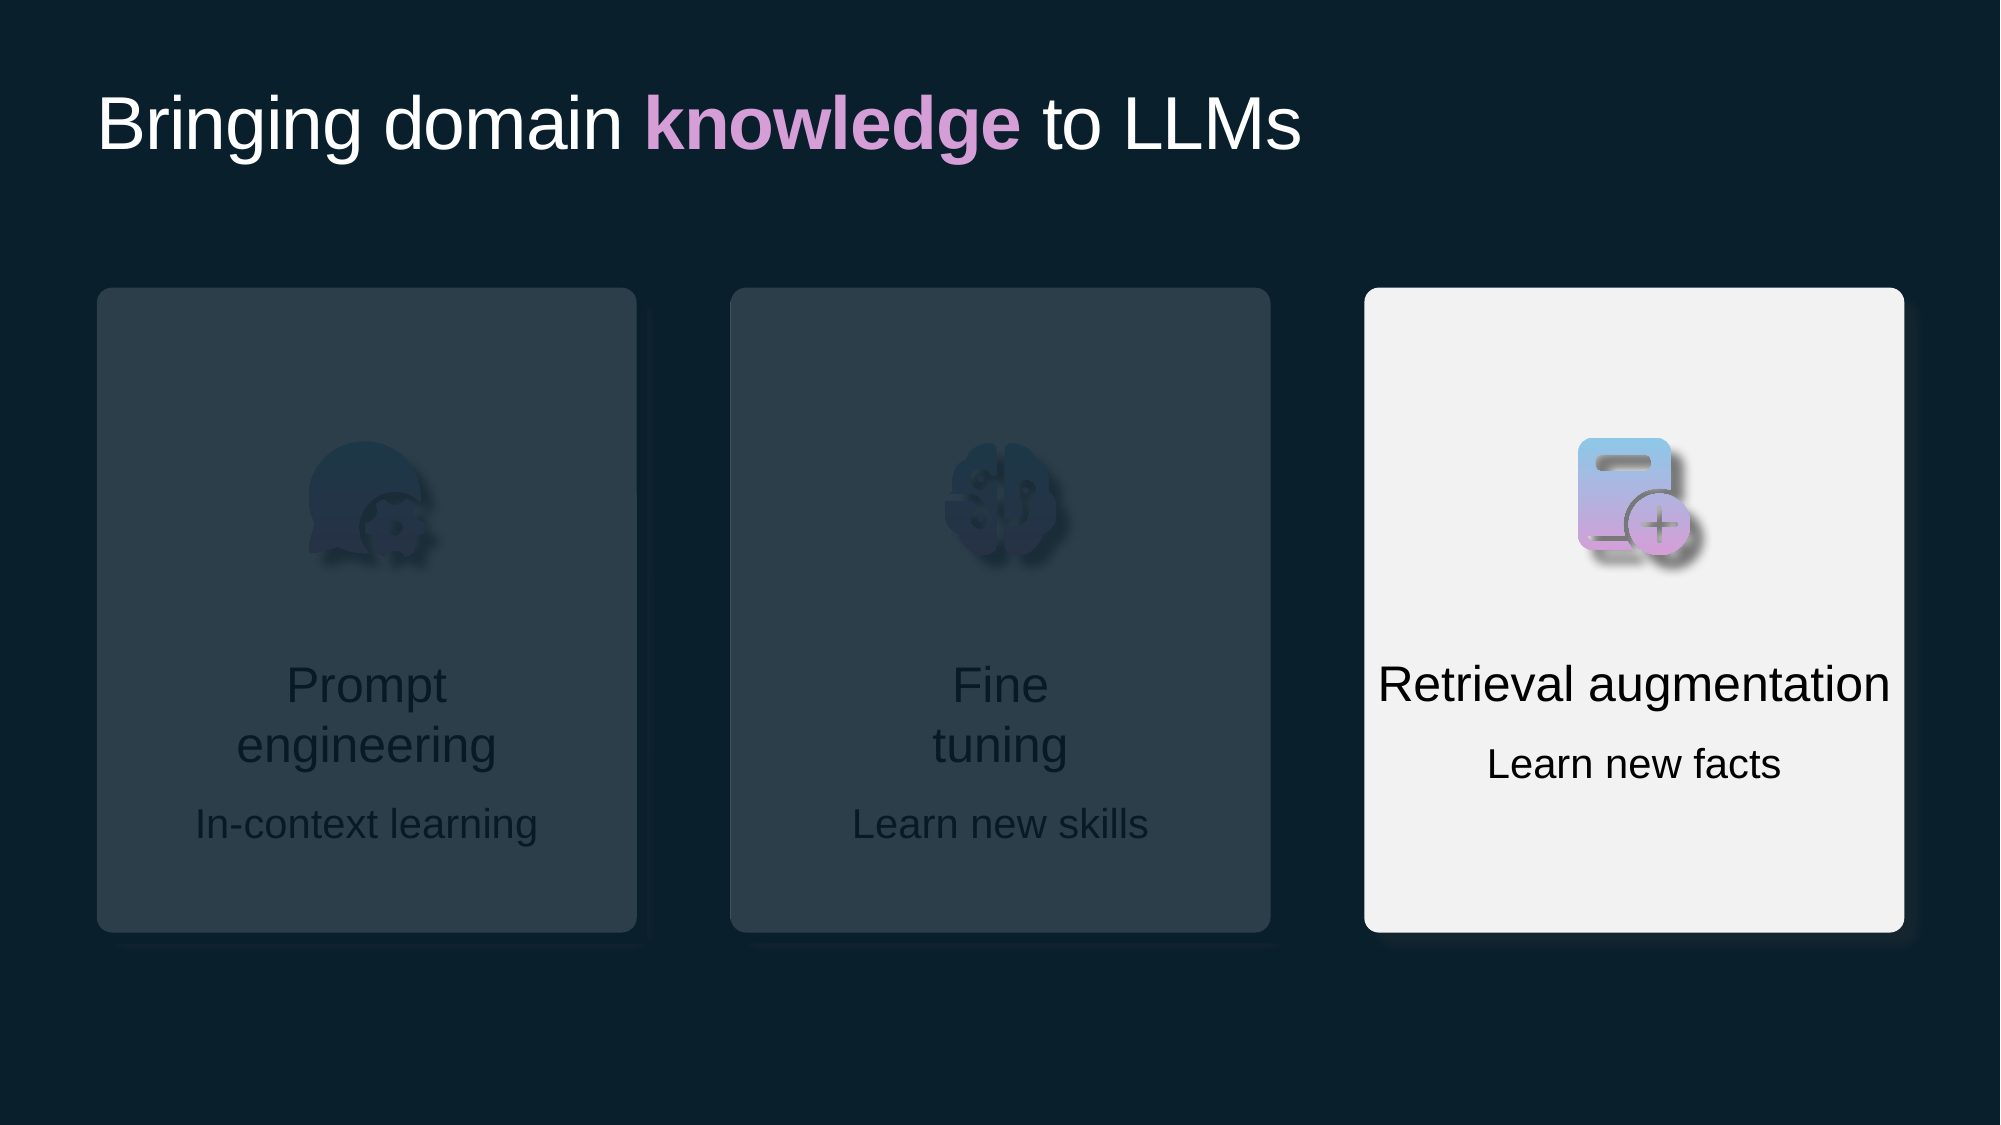

# Bringing domain knowledge to LLMs

Prompt
engineering
In-context learning
Fine
tuning
Learn new skills
Retrieval augmentation
Learn new facts